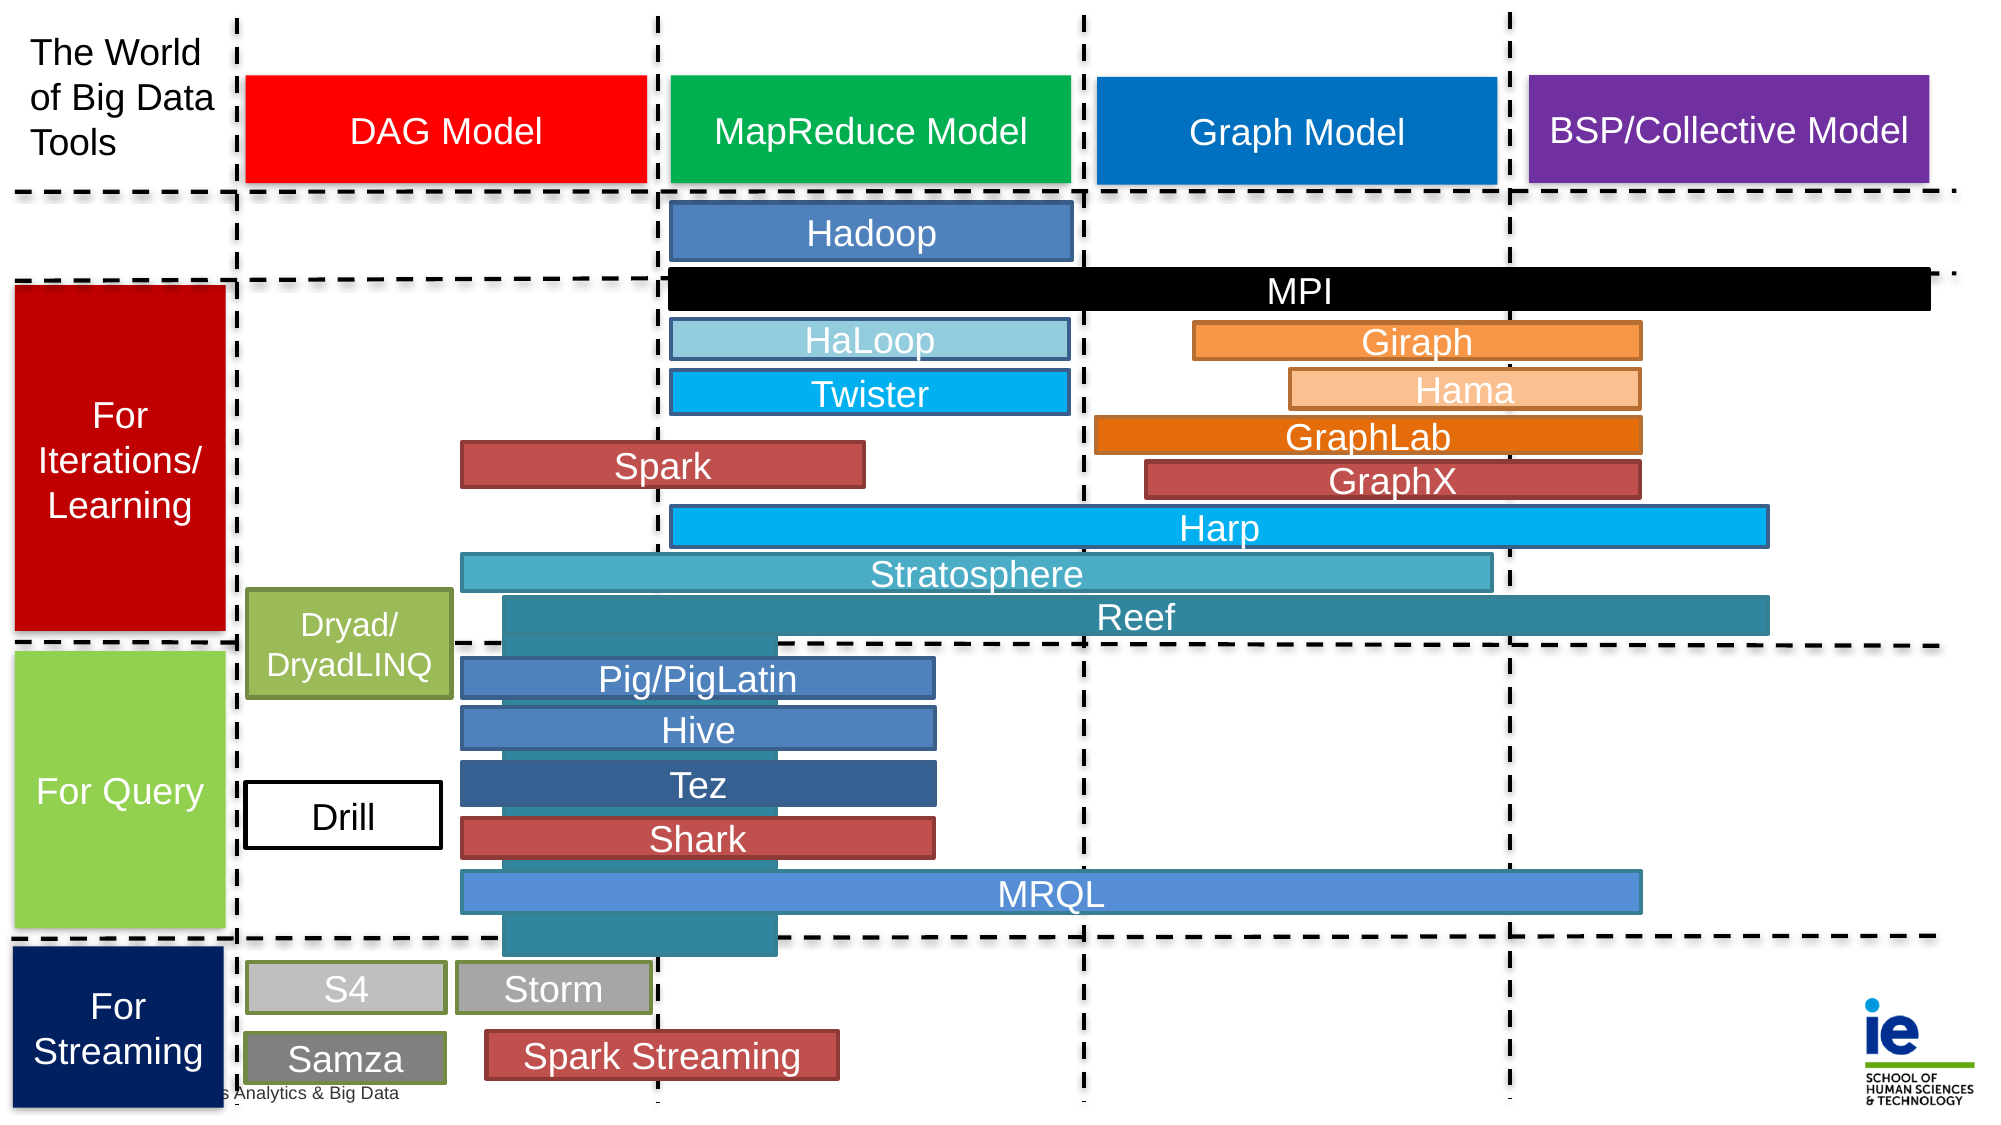

The World of Big Data Tools
BSP/Collective Model
MapReduce Model
DAG Model
Graph Model
Hadoop
MPI
For Iterations/
Learning
HaLoop
Giraph
Hama
Twister
GraphLab
Spark
GraphX
Harp
Stratosphere
Dryad/
DryadLINQ
Reef

For Query
Pig/PigLatin
Hive
Tez
Drill
Shark
MRQL
For Streaming
S4
Storm
Spark Streaming
Samza